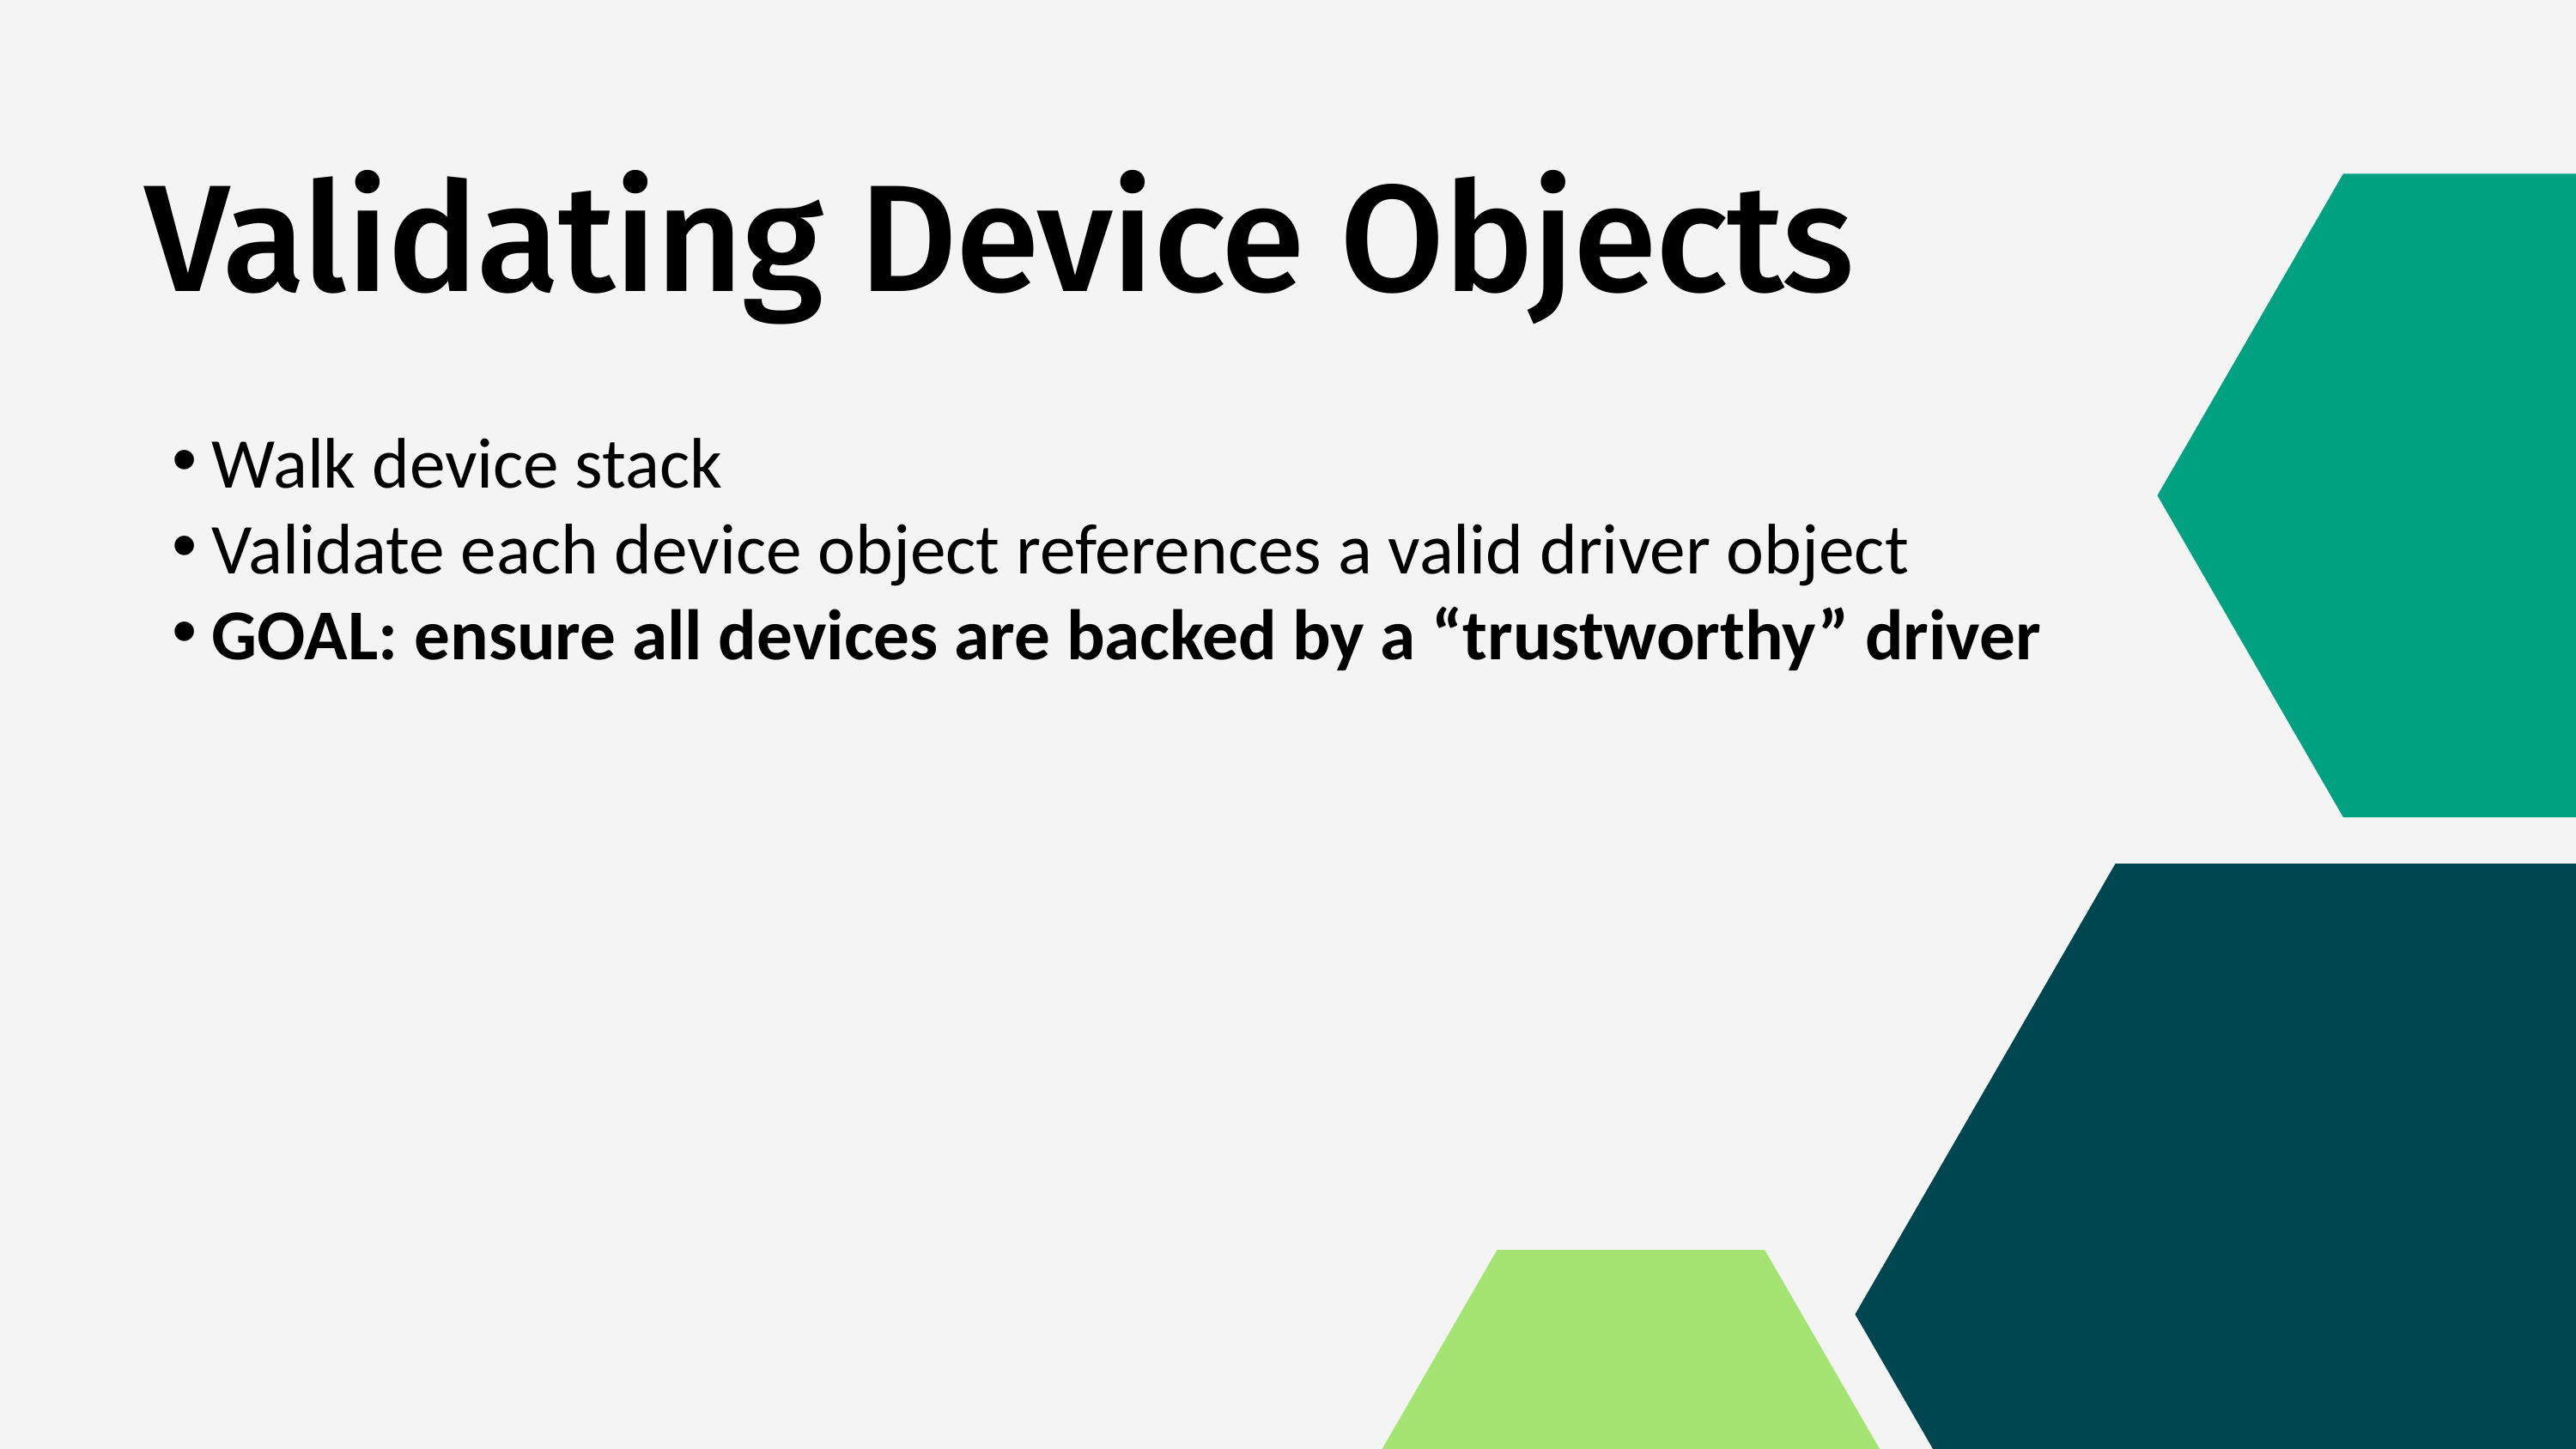

Validating Device Objects

Walk device stack
Validate each device object references a valid driver object
GOAL: ensure all devices are backed by a “trustworthy” driver